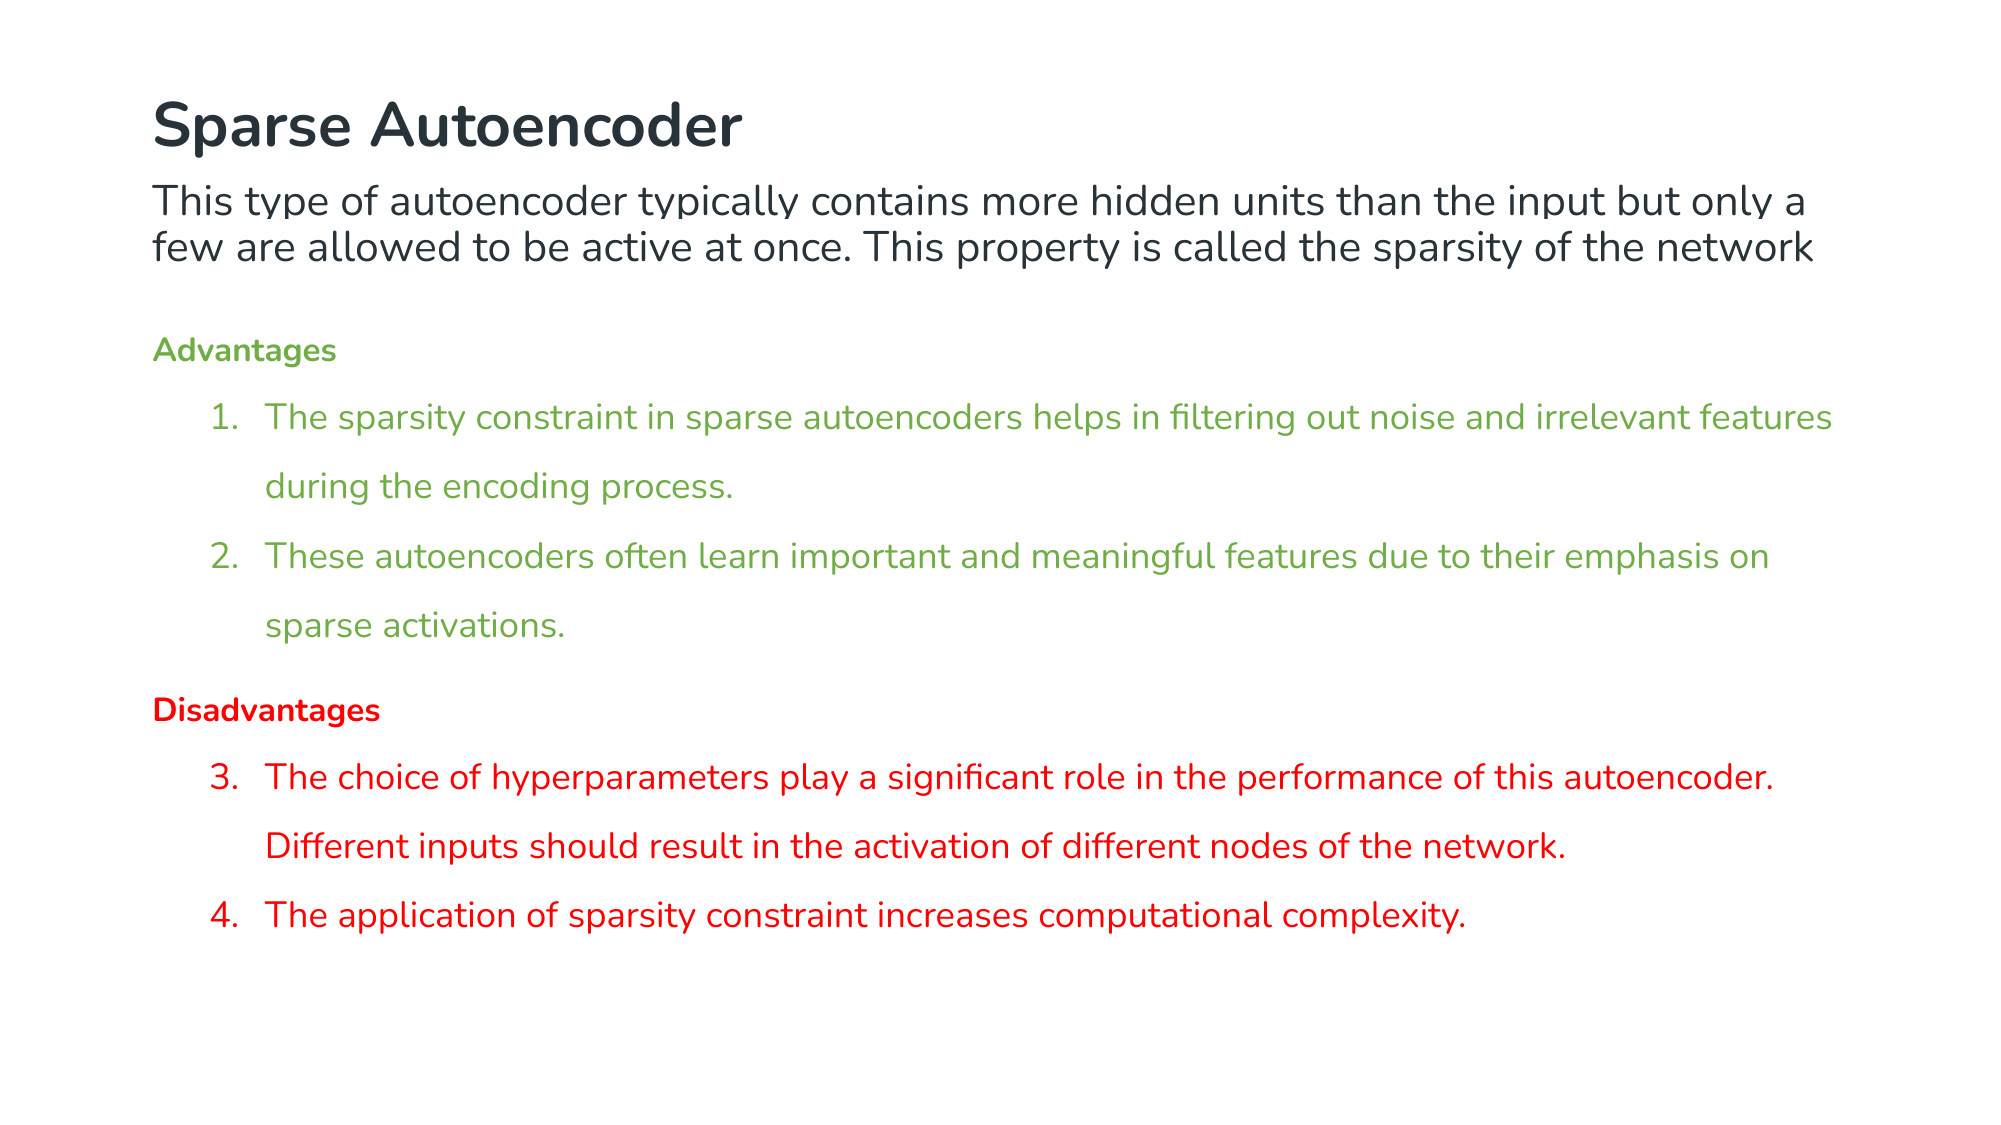

# Sparse Autoencoder

This type of autoencoder typically contains more hidden units than the input but only a few are allowed to be active at once. This property is called the sparsity of the network

Advantages
The sparsity constraint in sparse autoencoders helps in filtering out noise and irrelevant features during the encoding process.
These autoencoders often learn important and meaningful features due to their emphasis on sparse activations.
Disadvantages
The choice of hyperparameters play a significant role in the performance of this autoencoder. Different inputs should result in the activation of different nodes of the network.
The application of sparsity constraint increases computational complexity.